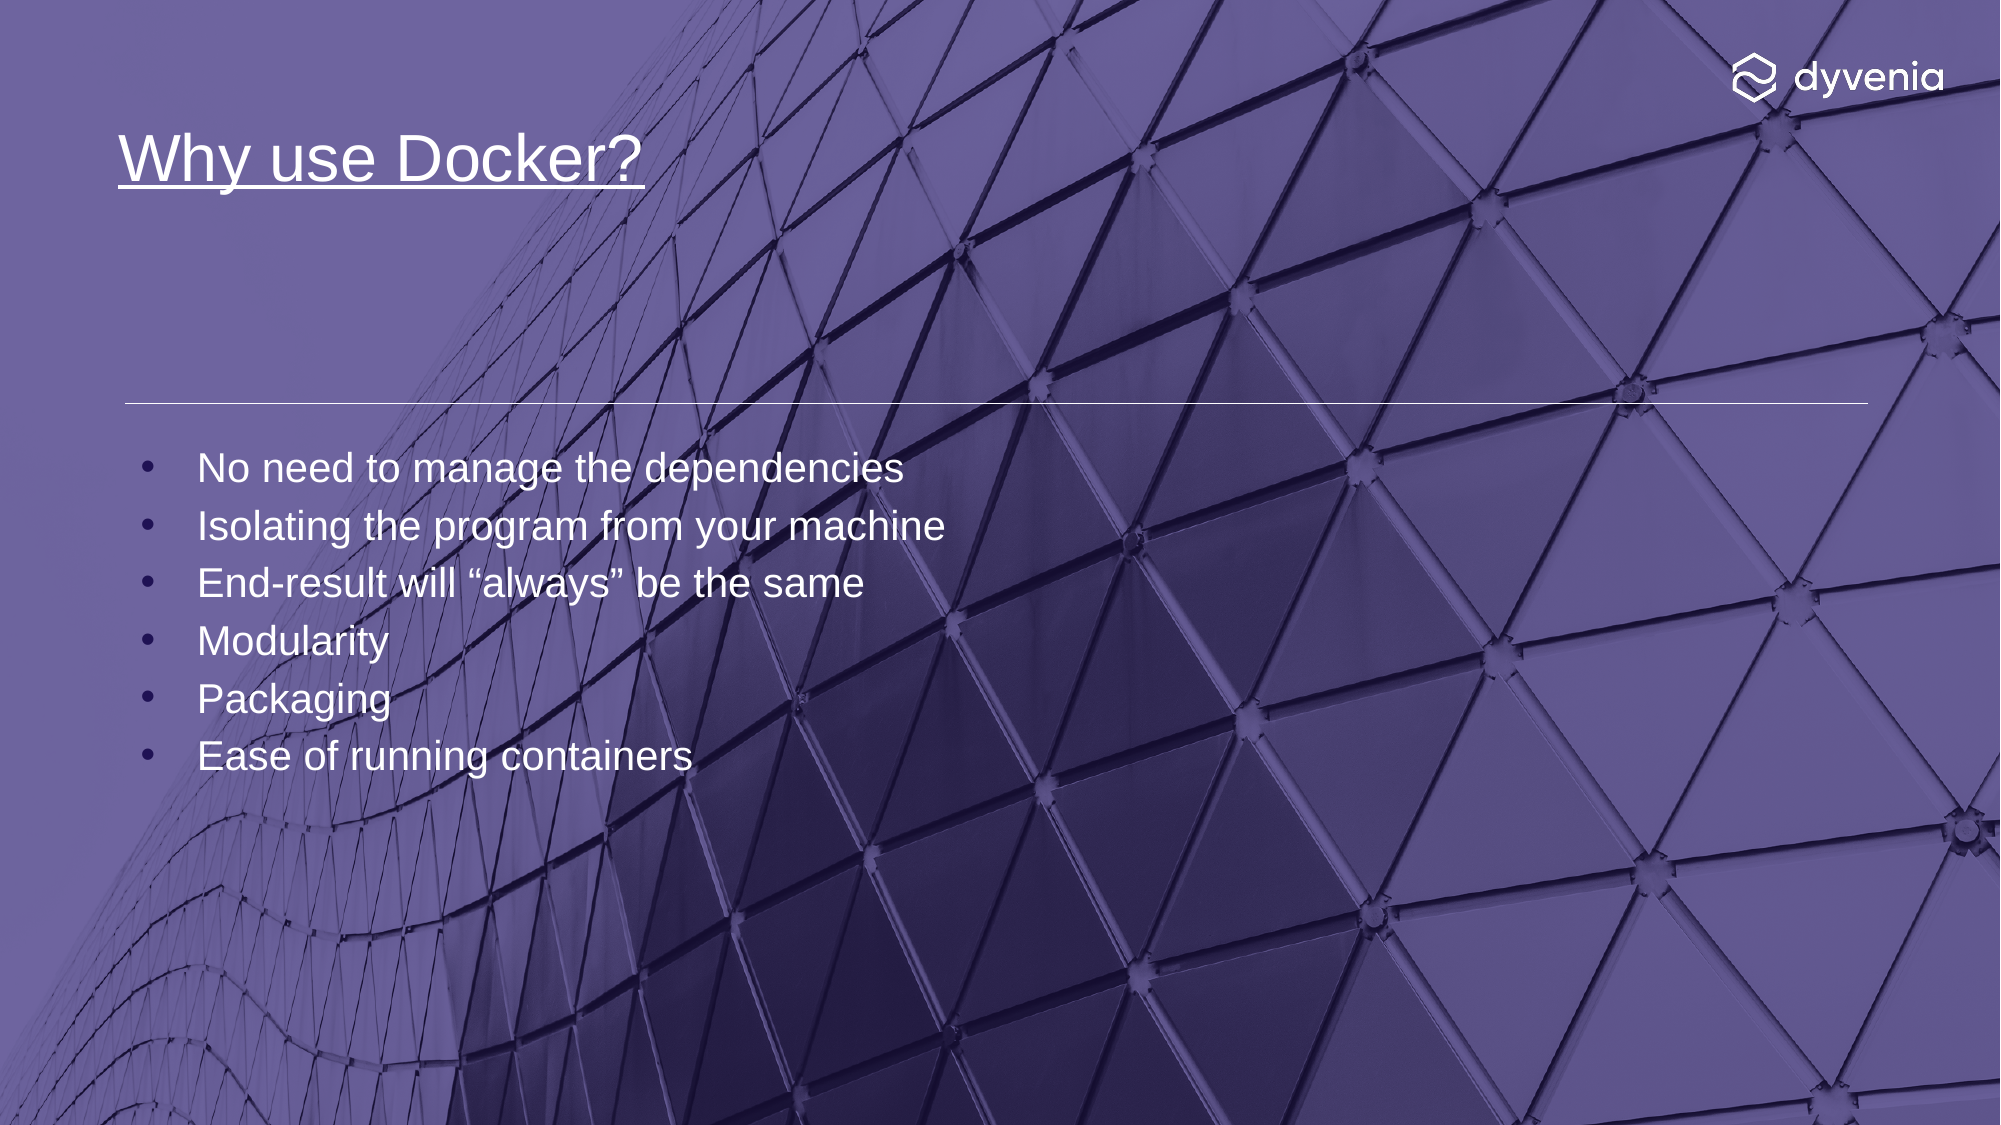

# Why use Docker?
No need to manage the dependencies
Isolating the program from your machine
End-result will “always” be the same
Modularity
Packaging
Ease of running containers